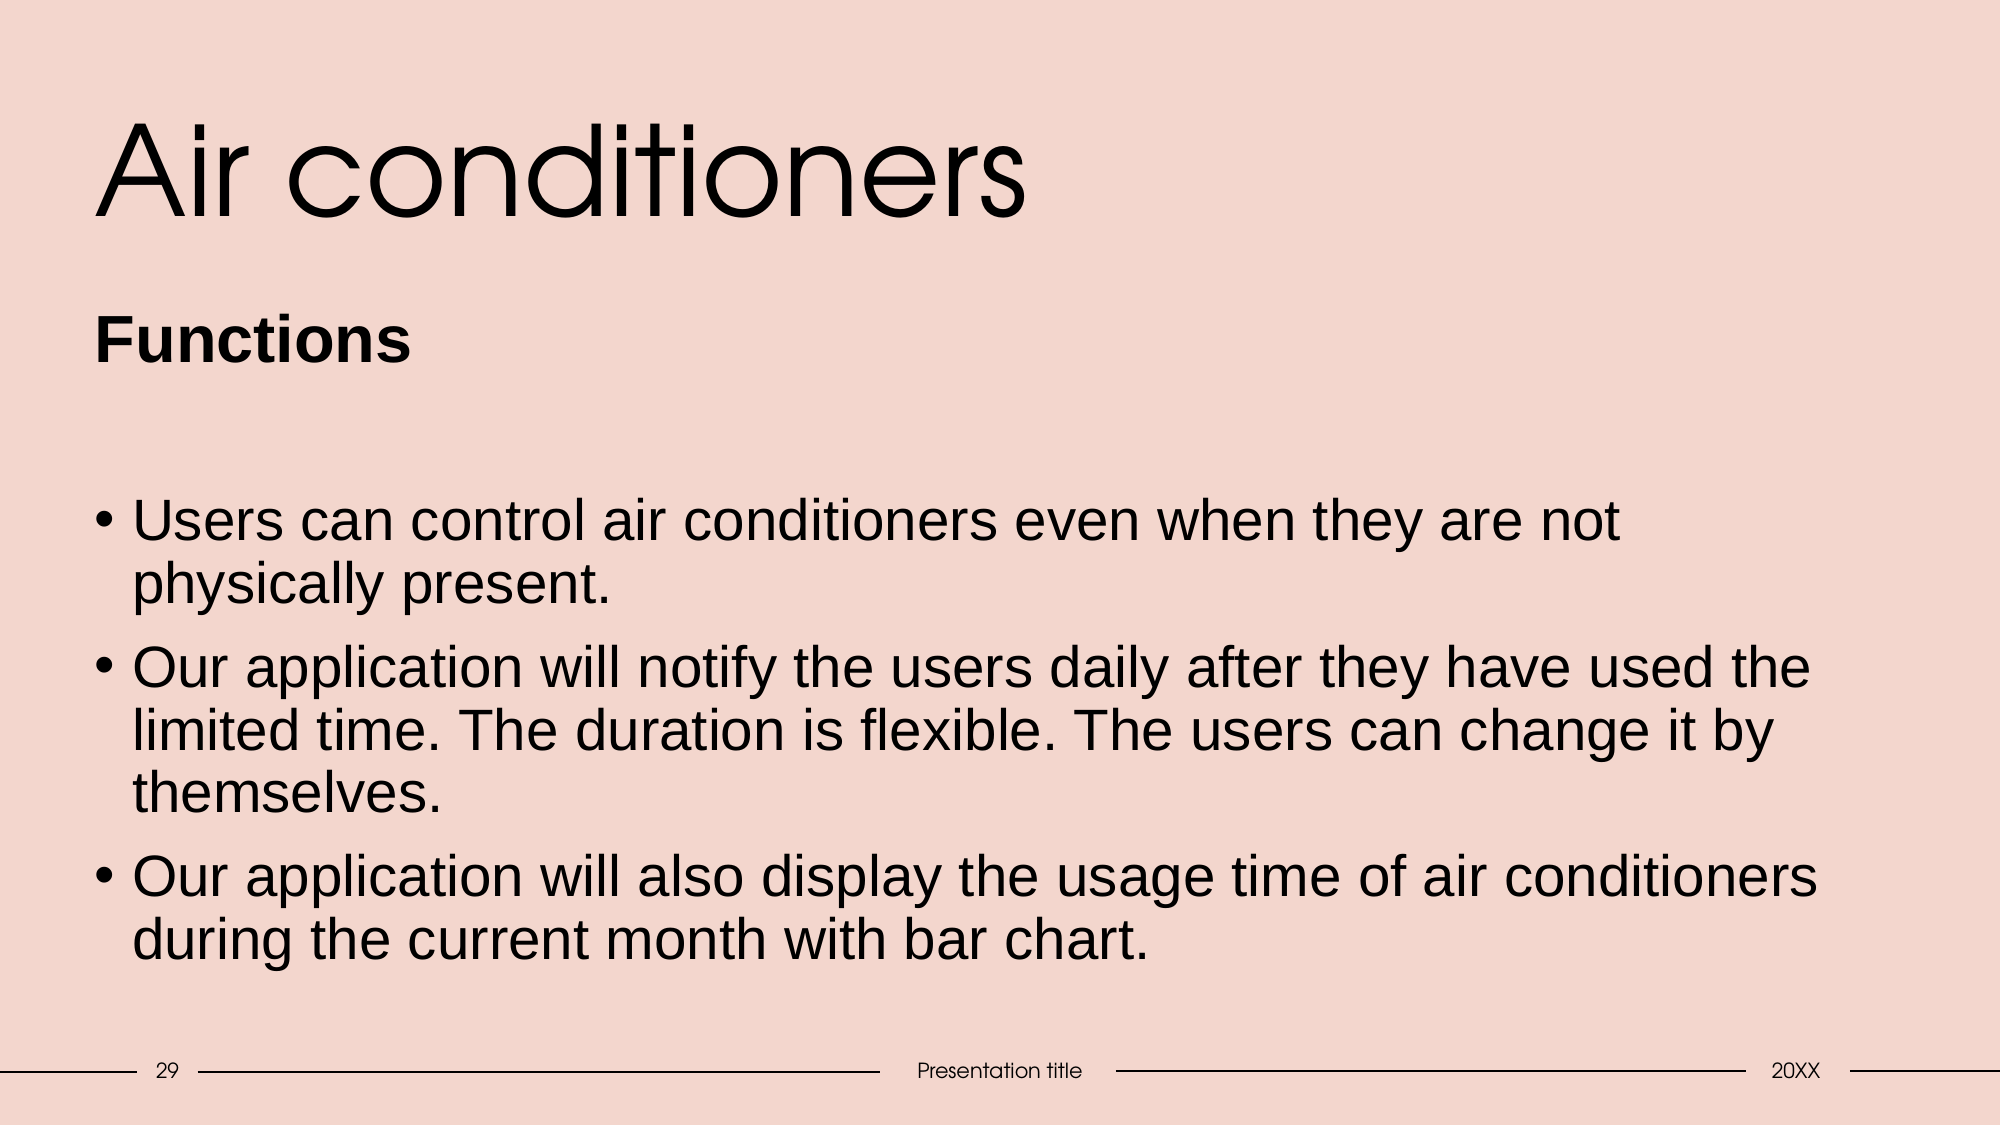

# Air conditioners
Functions

Users can control air conditioners even when they are not physically present.
Our application will notify the users daily after they have used the limited time. The duration is flexible. The users can change it by themselves.
Our application will also display the usage time of air conditioners during the current month with bar chart.

29
Presentation title
20XX